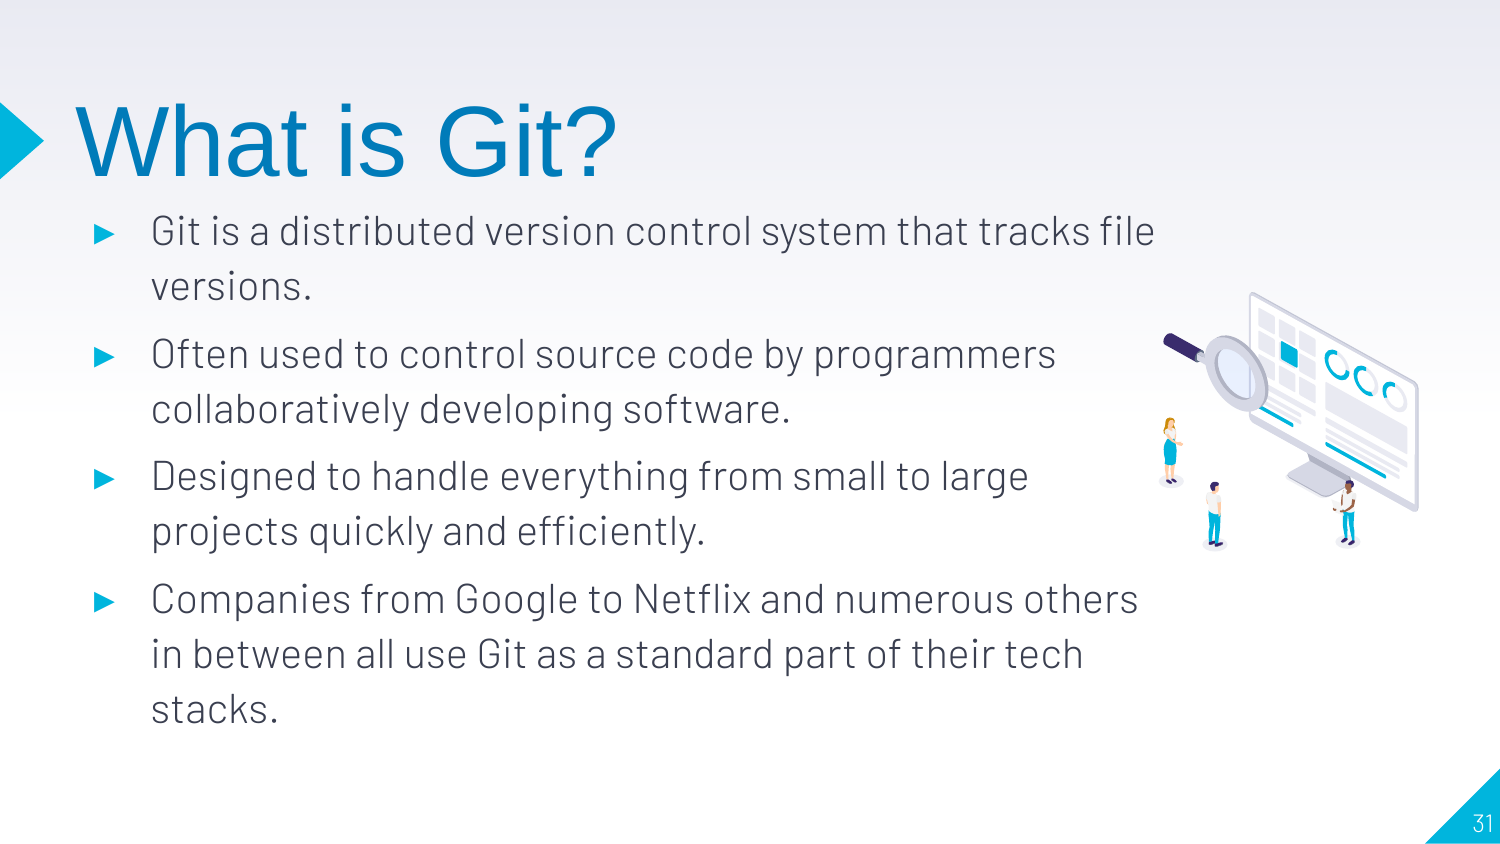

# What is Git?
Git is a distributed version control system that tracks file versions.
Often used to control source code by programmers collaboratively developing software.
Designed to handle everything from small to large projects quickly and efficiently.
Companies from Google to Netflix and numerous others in between all use Git as a standard part of their tech stacks.

31